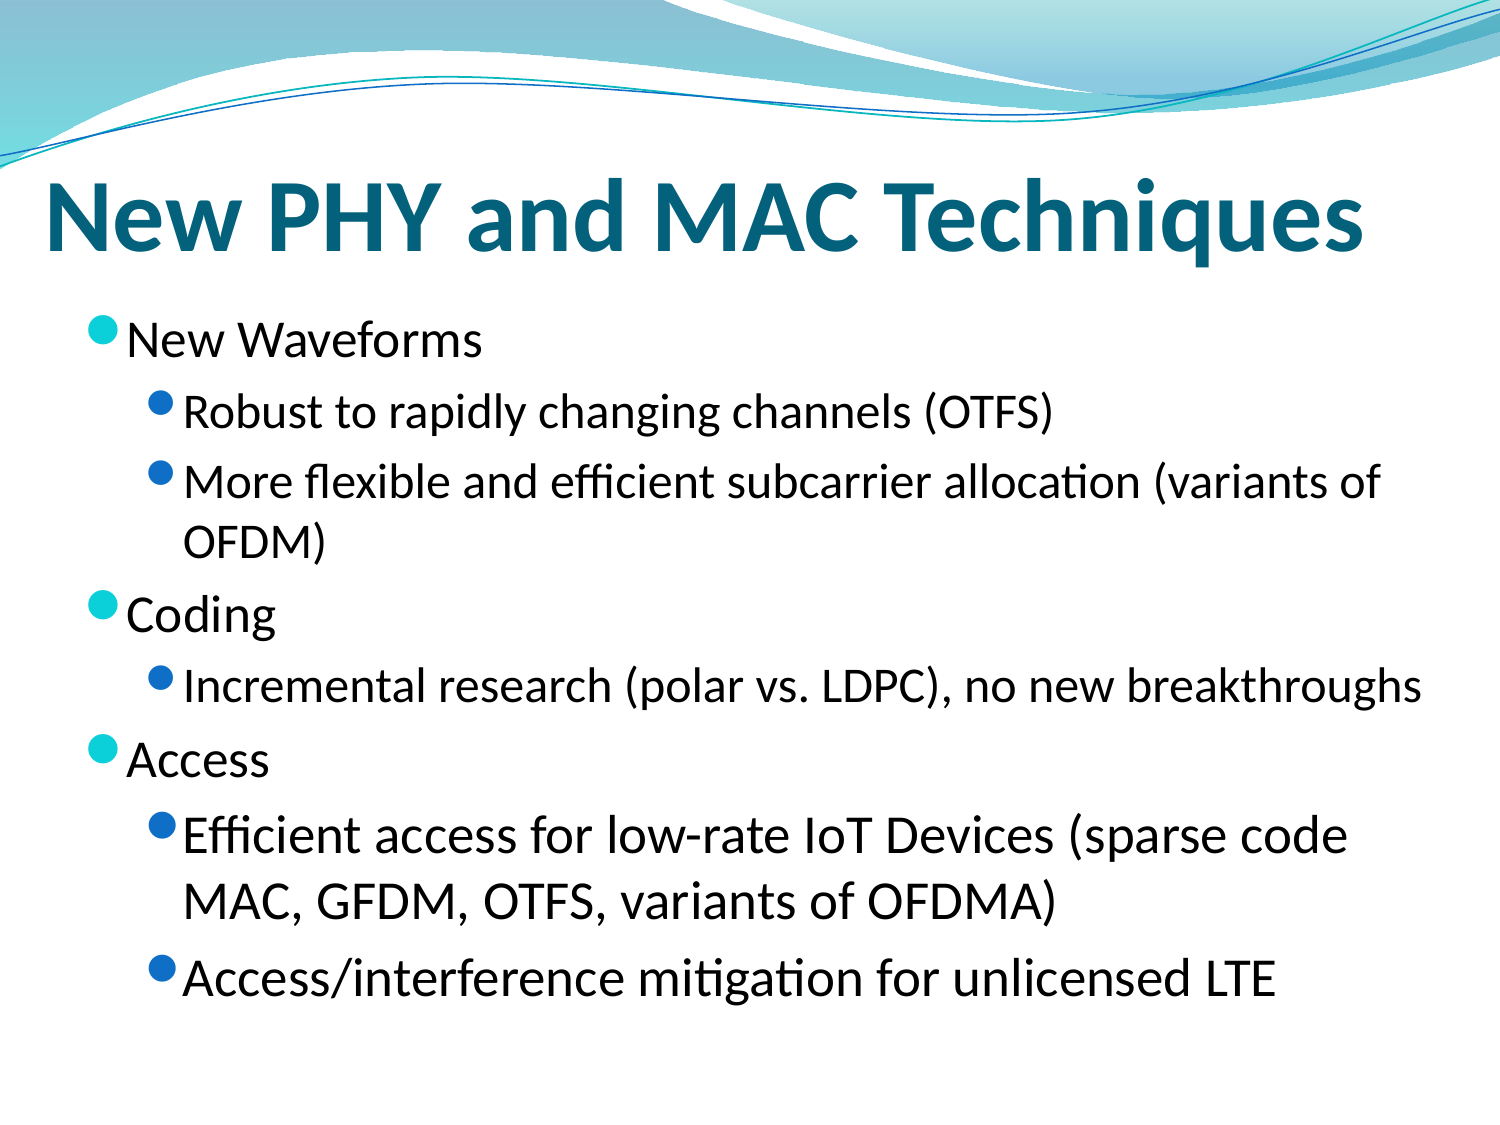

# New PHY and MAC Techniques
New Waveforms
Robust to rapidly changing channels (OTFS)
More flexible and efficient subcarrier allocation (variants of OFDM)
Coding
Incremental research (polar vs. LDPC), no new breakthroughs
Access
Efficient access for low-rate IoT Devices (sparse code MAC, GFDM, OTFS, variants of OFDMA)
Access/interference mitigation for unlicensed LTE